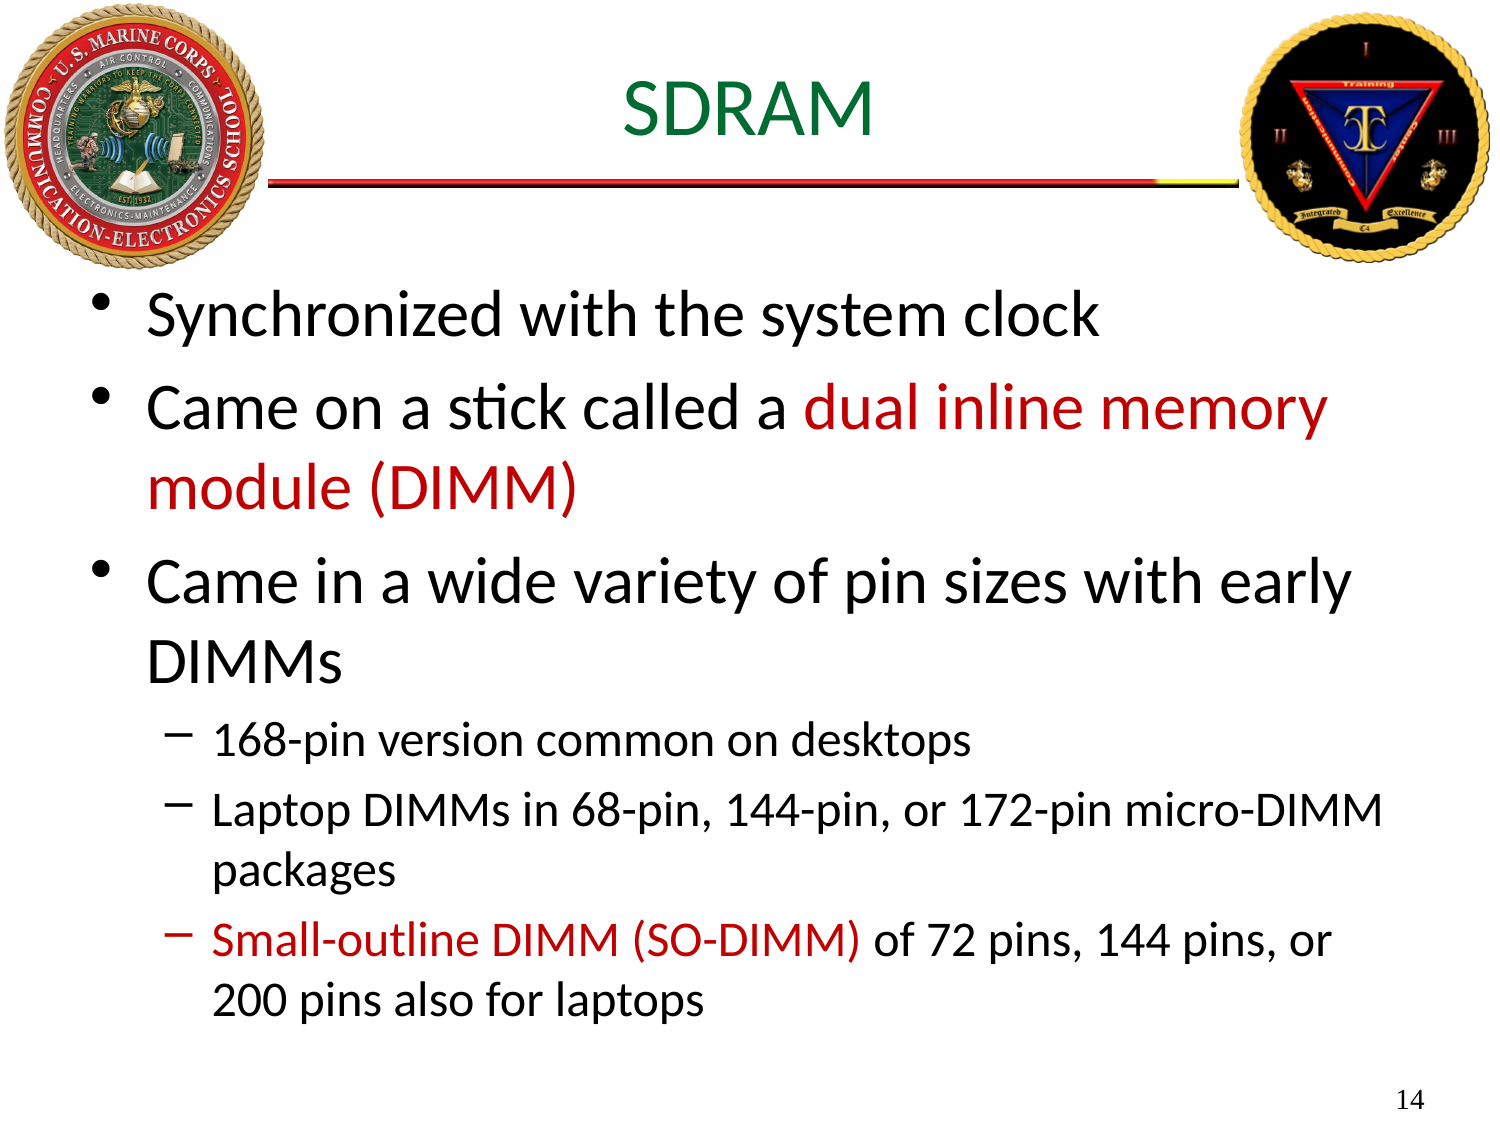

# SDRAM
Synchronized with the system clock
Came on a stick called a dual inline memory module (DIMM)
Came in a wide variety of pin sizes with early DIMMs
168-pin version common on desktops
Laptop DIMMs in 68-pin, 144-pin, or 172-pin micro-DIMM packages
Small-outline DIMM (SO-DIMM) of 72 pins, 144 pins, or 200 pins also for laptops